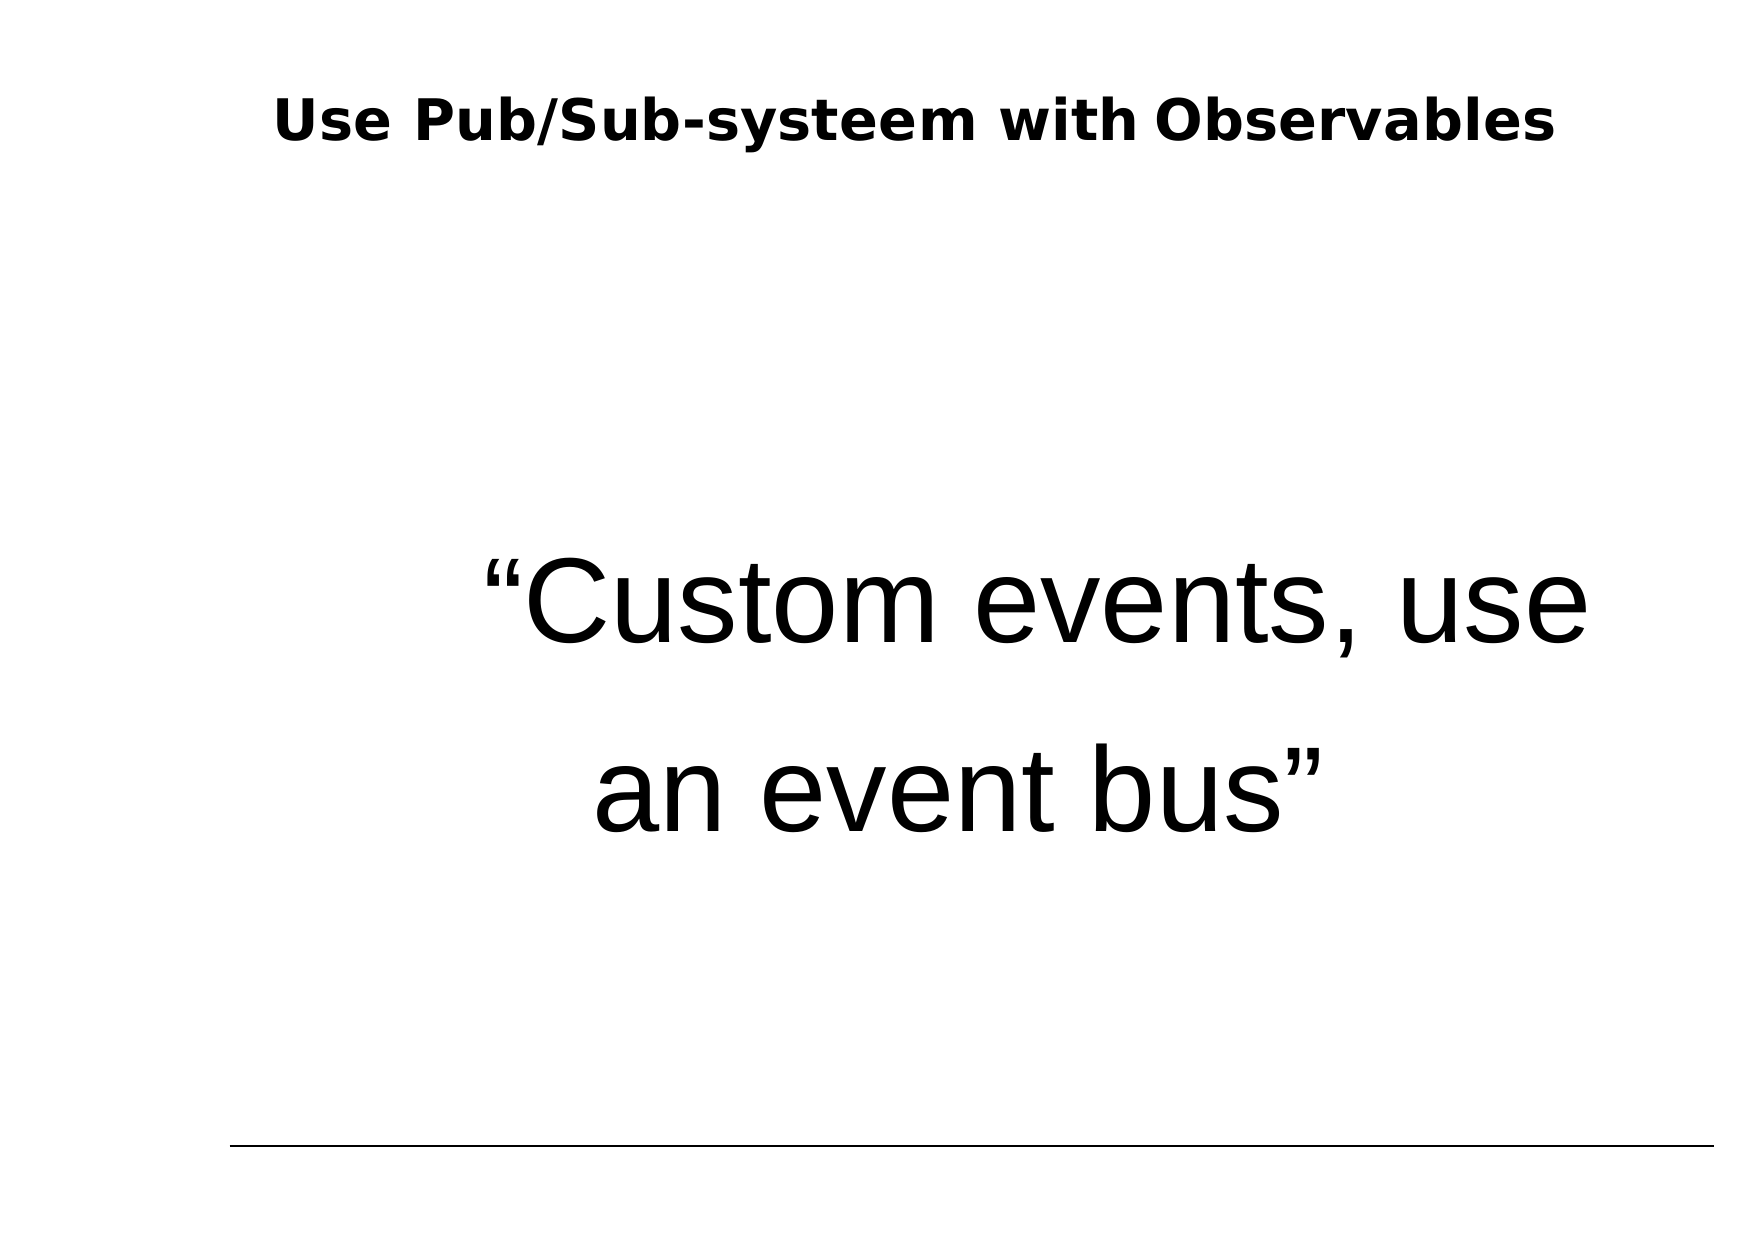

# Use Pub/Sub-systeem with Observables
“Custom events, use an event bus”